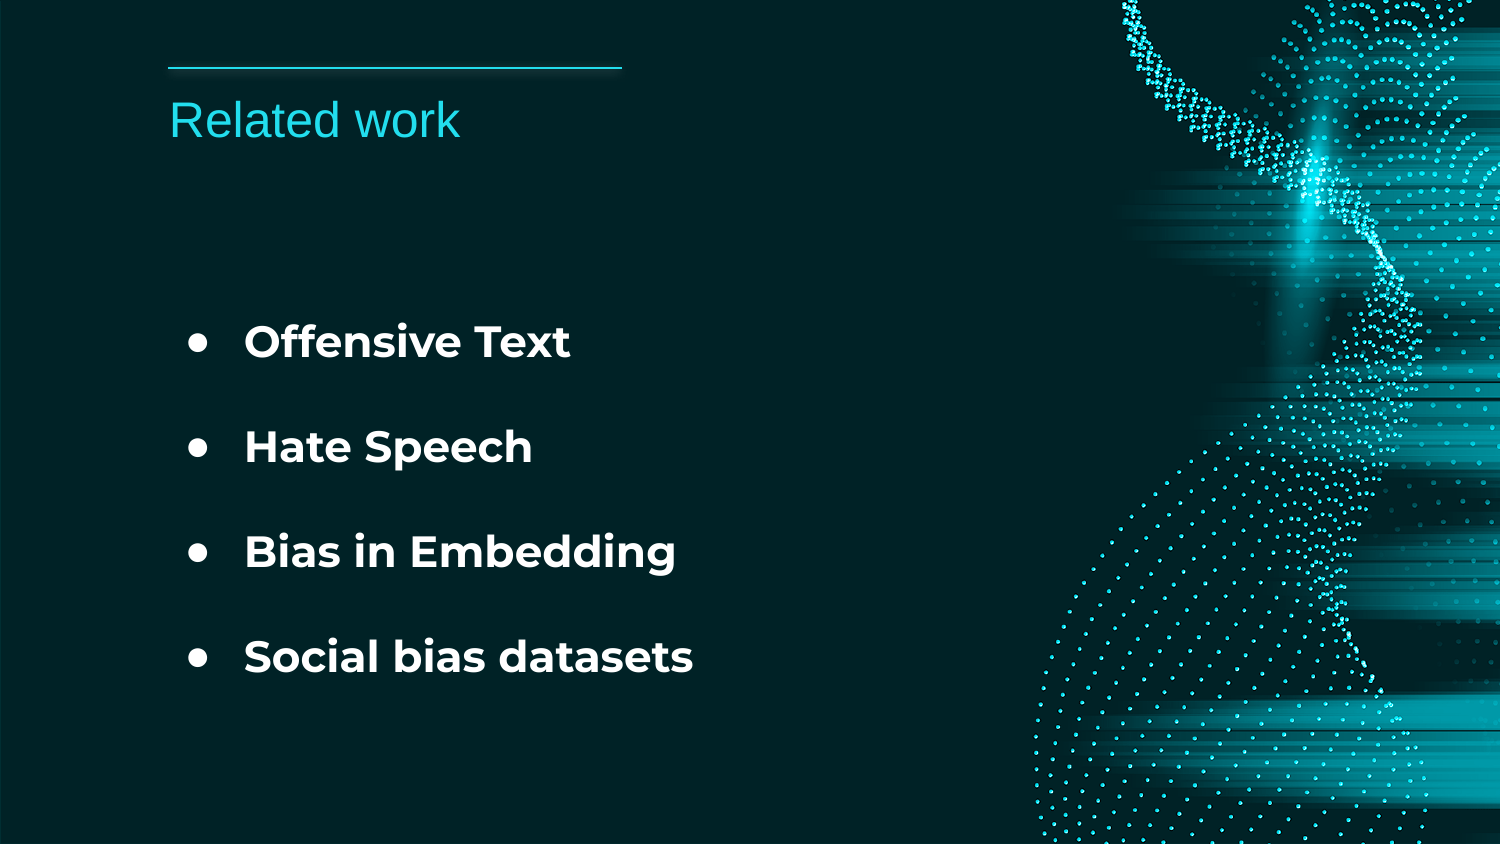

# Related work
Offensive Text
Hate Speech
Bias in Embedding
Social bias datasets